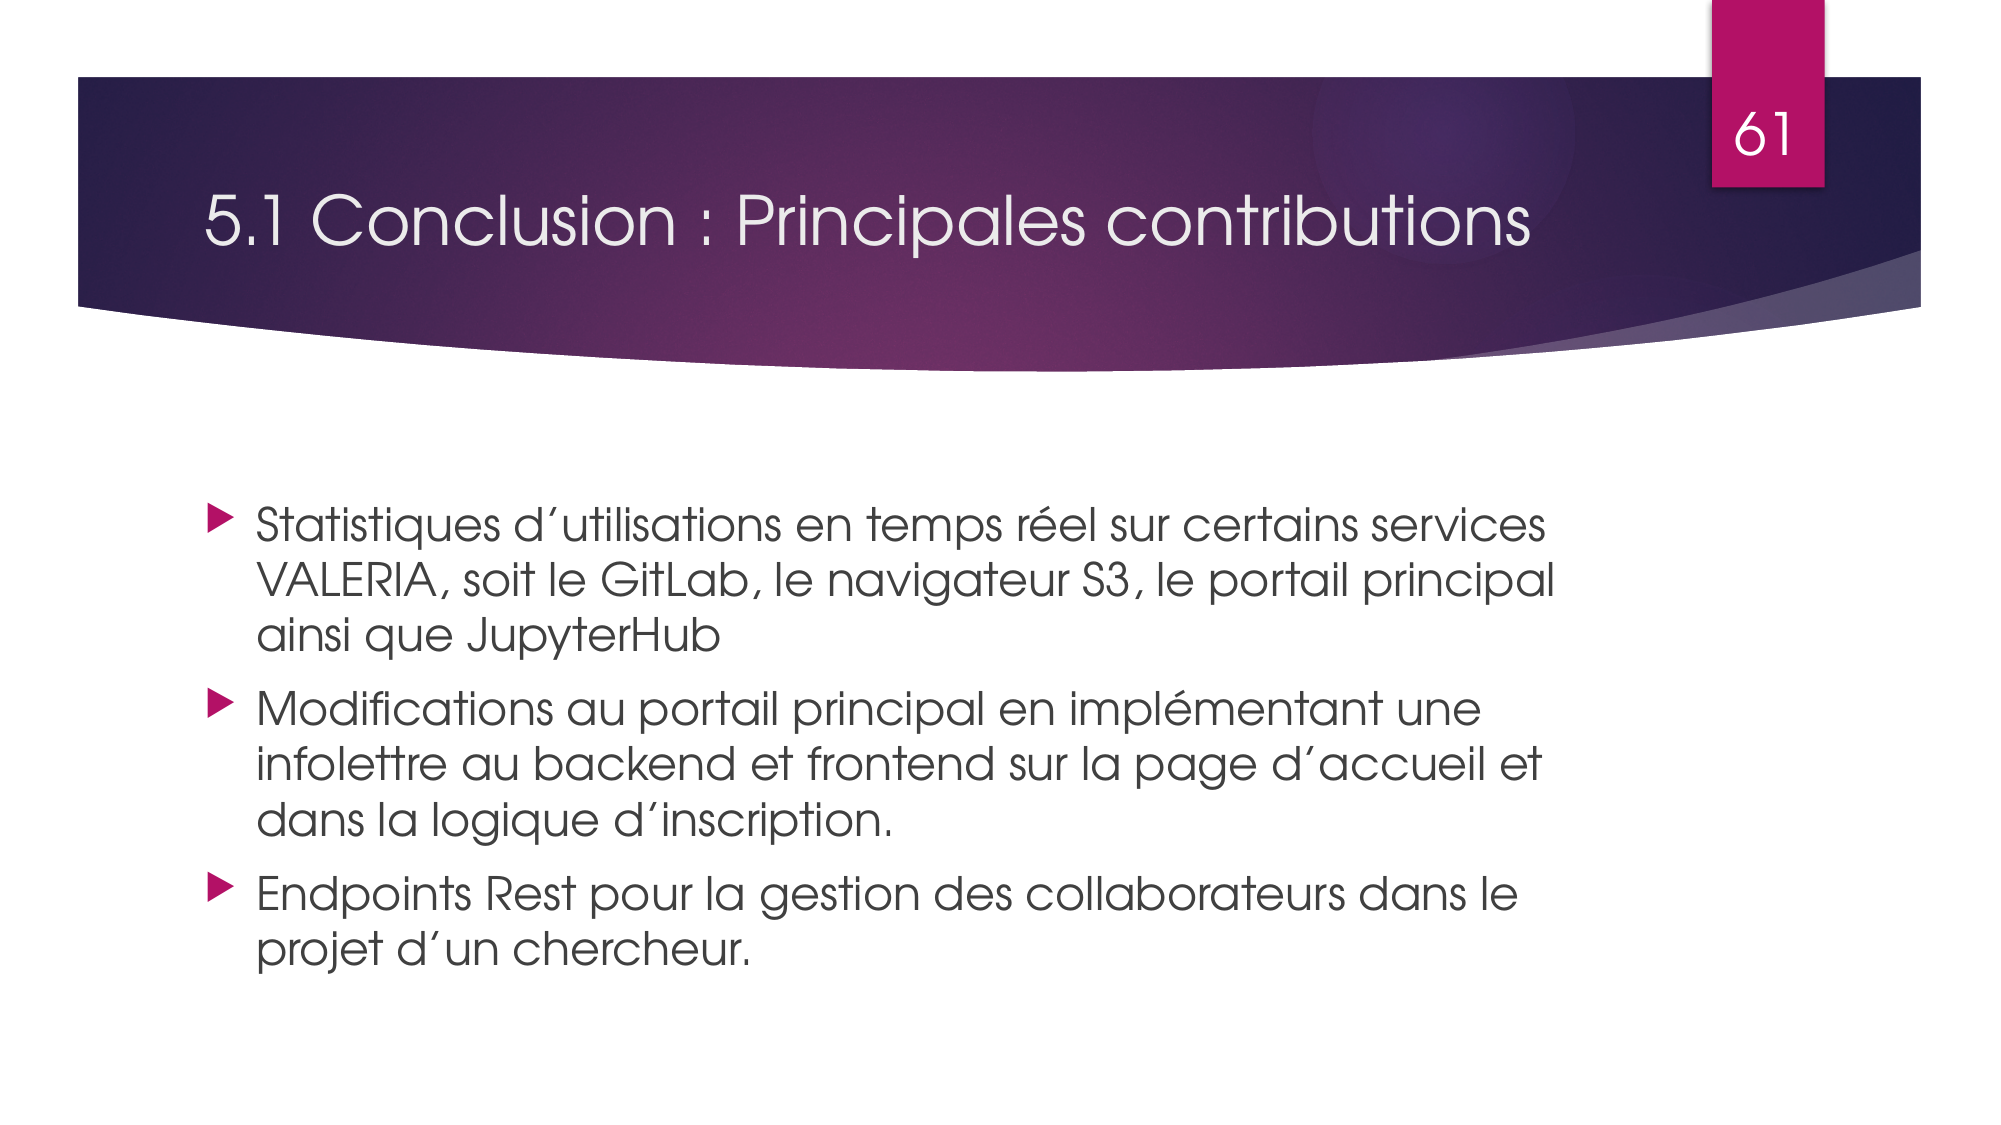

61
# 5.1 Conclusion : Principales contributions

Statistiques d’utilisations en temps réel sur certains services VALERIA, soit le GitLab, le navigateur S3, le portail principal ainsi que JupyterHub
Modifications au portail principal en implémentant une infolettre au backend et frontend sur la page d’accueil et dans la logique d’inscription.
Endpoints Rest pour la gestion des collaborateurs dans le projet d’un chercheur.